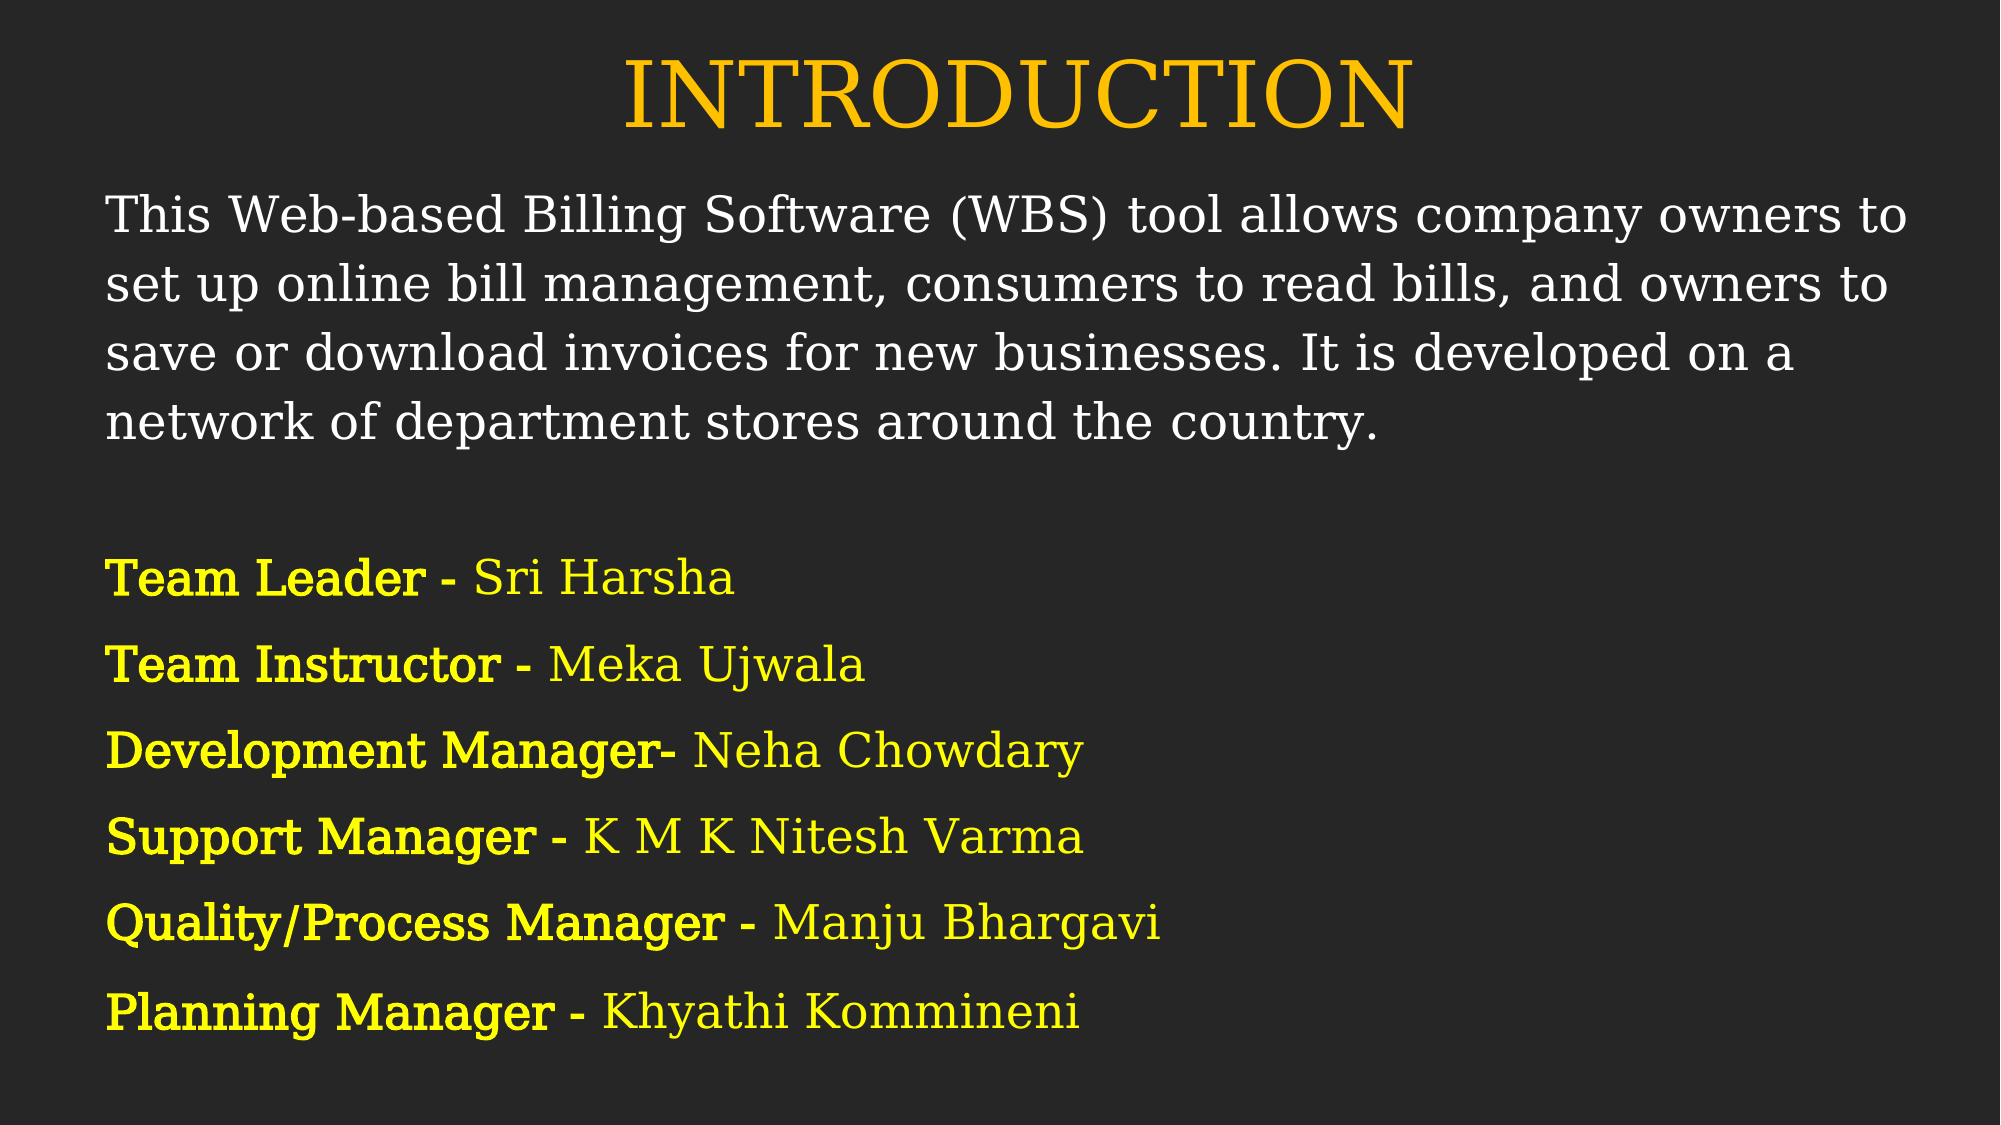

INTRODUCTION
This Web-based Billing Software (WBS) tool allows company owners to set up online bill management, consumers to read bills, and owners to save or download invoices for new businesses. It is developed on a network of department stores around the country.

Team Leader - Sri Harsha
Team Instructor - Meka Ujwala
Development Manager- Neha Chowdary
Support Manager - K M K Nitesh Varma
Quality/Process Manager - Manju Bhargavi
Planning Manager - Khyathi Kommineni